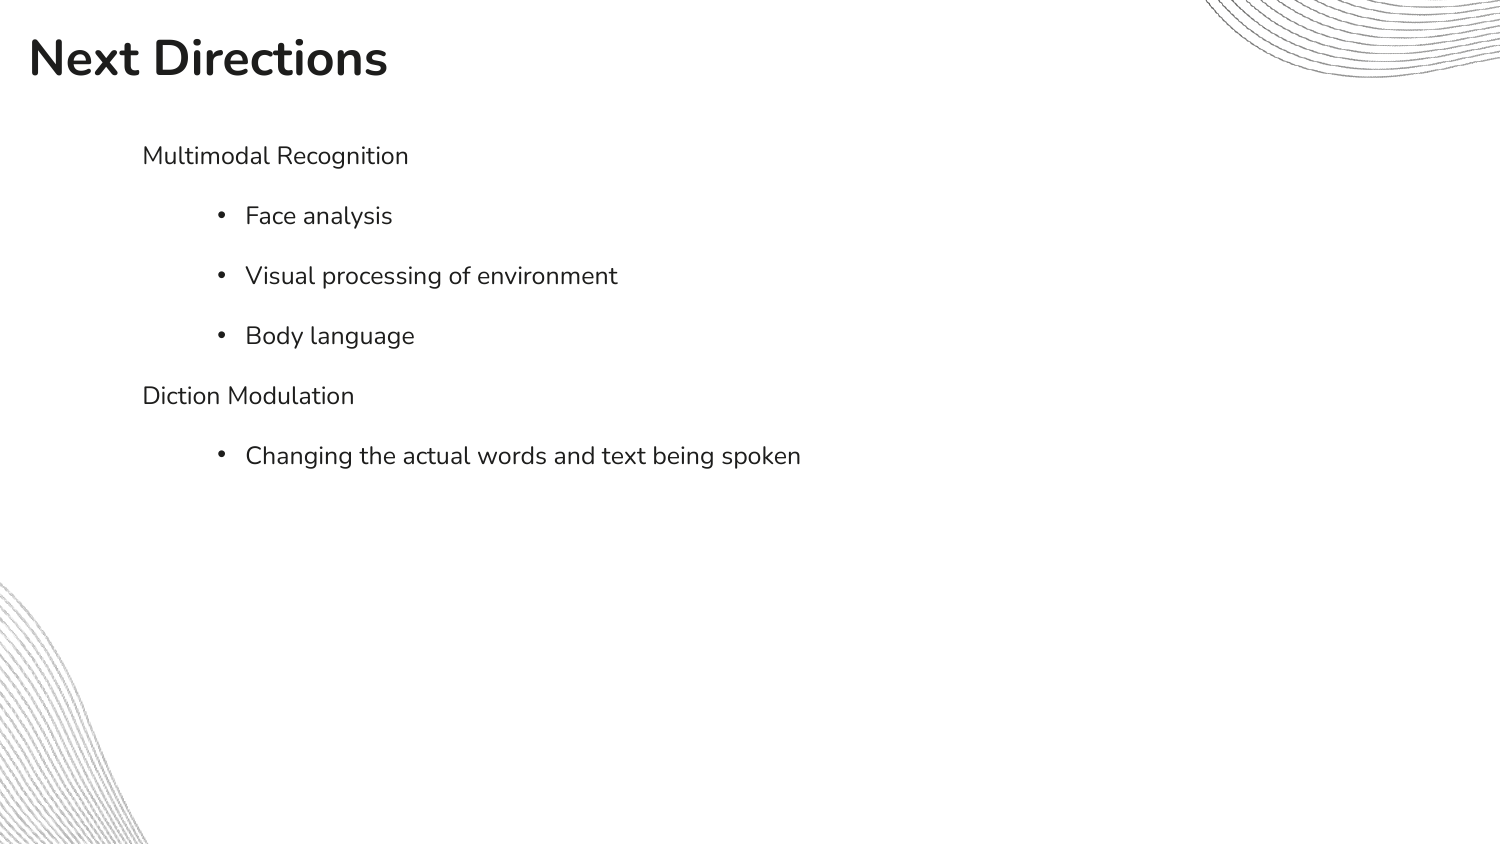

Next Directions
Multimodal Recognition
Face analysis
Visual processing of environment
Body language
Diction Modulation
Changing the actual words and text being spoken